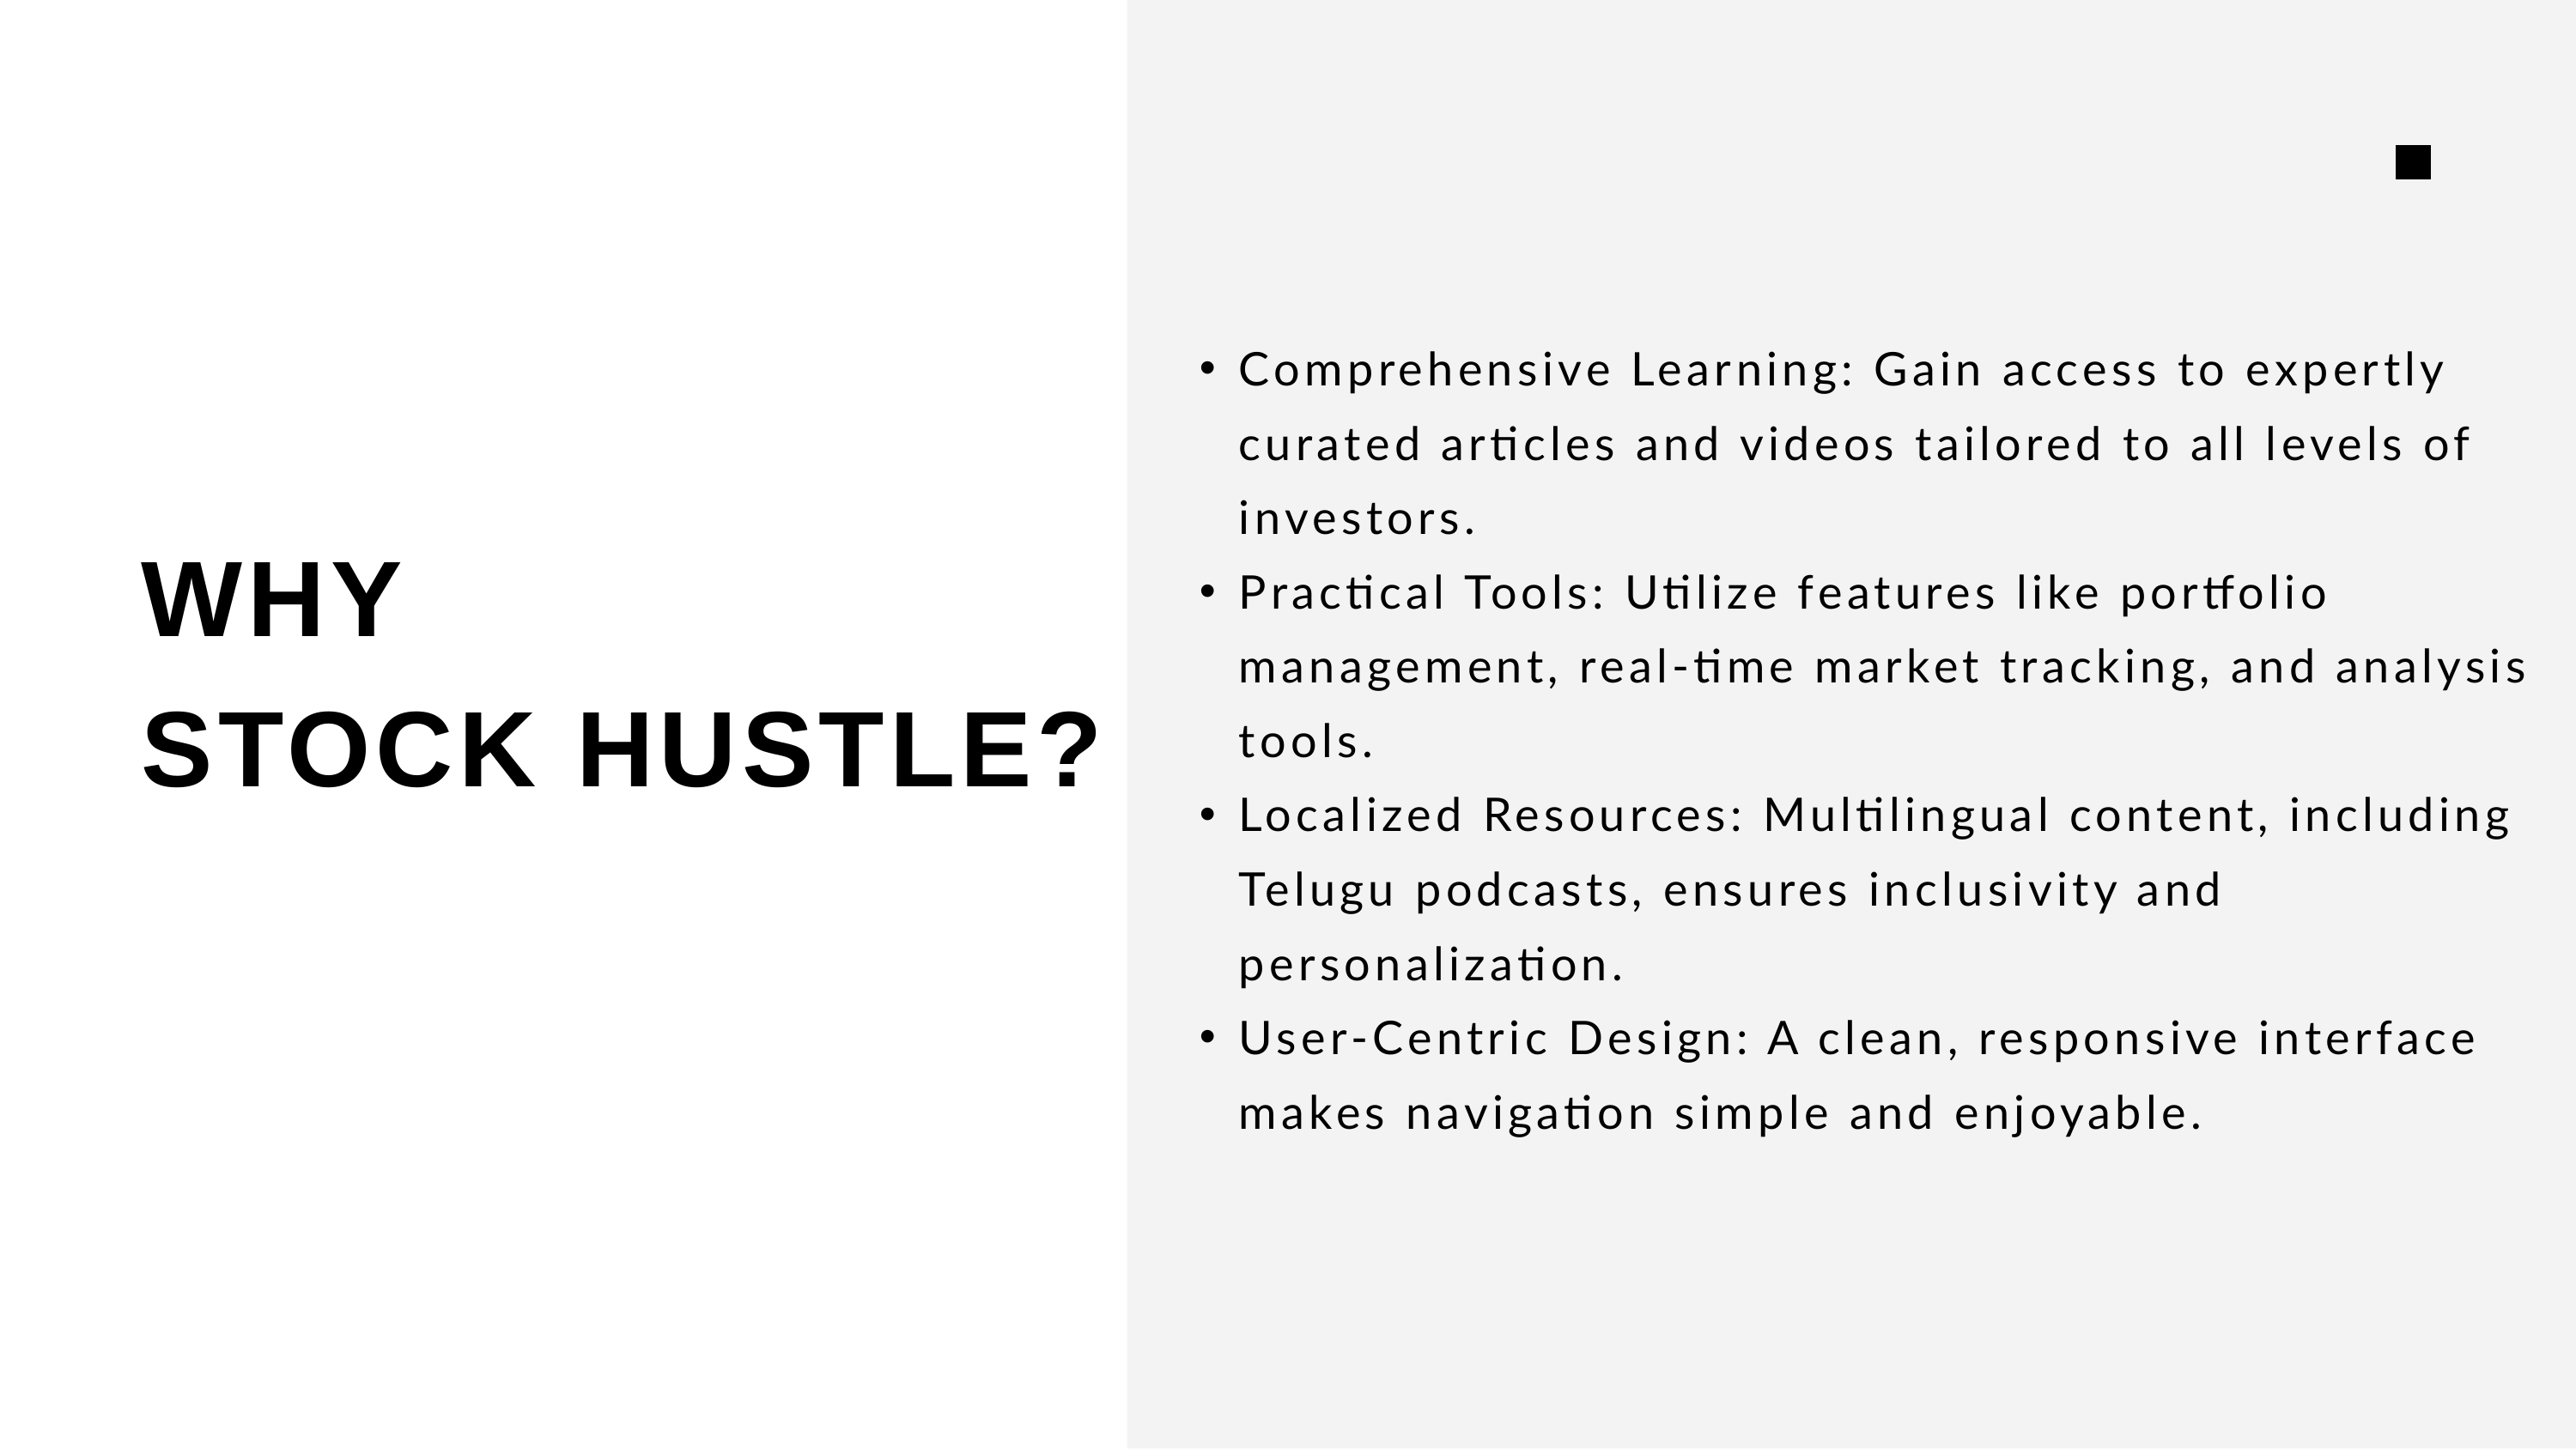

Comprehensive Learning: Gain access to expertly curated articles and videos tailored to all levels of investors.
Practical Tools: Utilize features like portfolio management, real-time market tracking, and analysis tools.
Localized Resources: Multilingual content, including Telugu podcasts, ensures inclusivity and personalization.
User-Centric Design: A clean, responsive interface makes navigation simple and enjoyable.

WHY
STOCK HUSTLE?